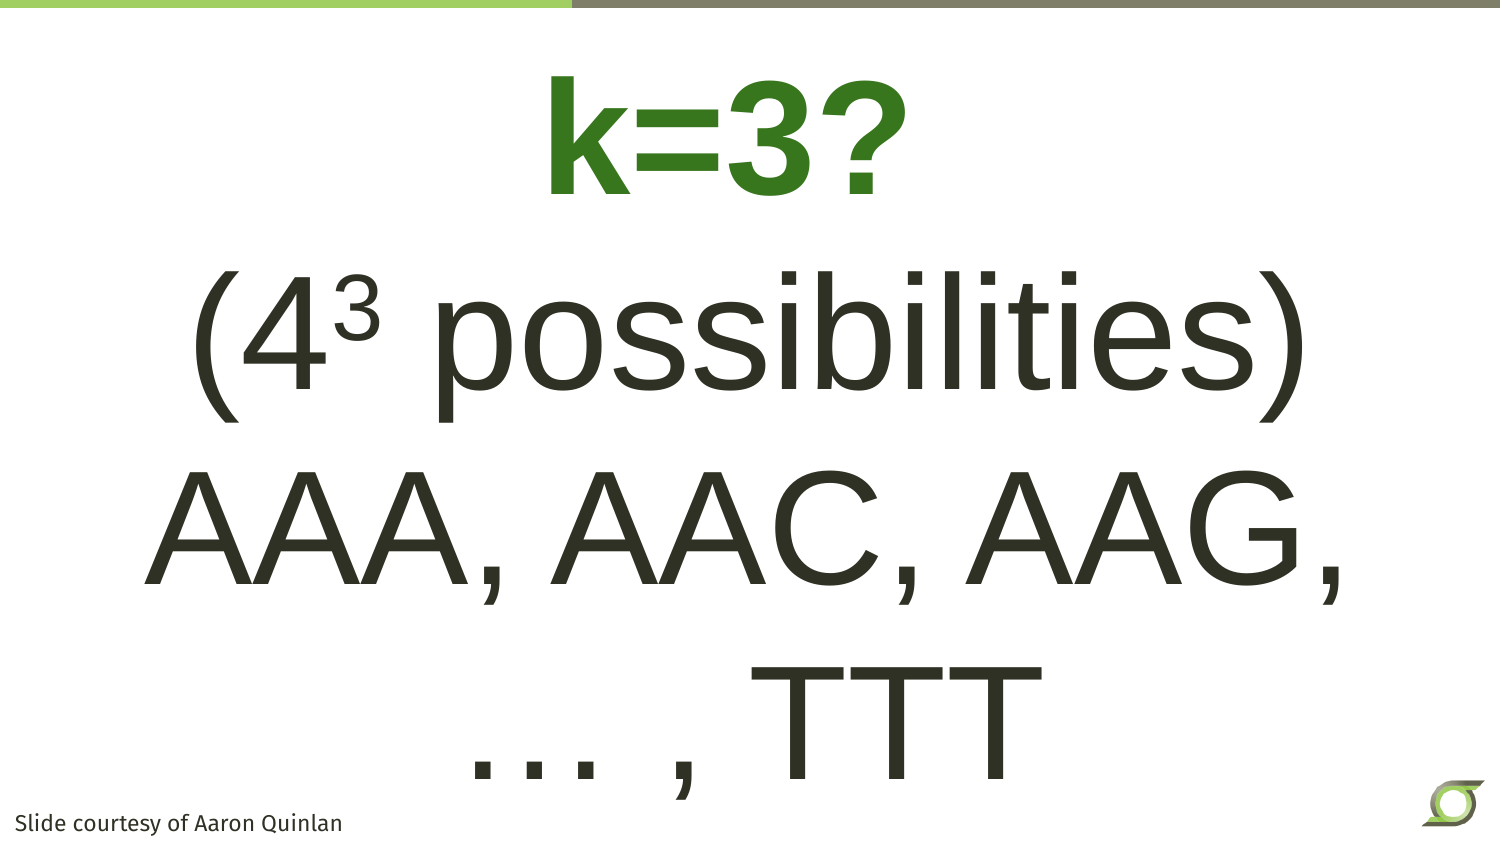

k=3?
(43 possibilities)
AAA, AAC, AAG, … , TTT
Slide courtesy of Aaron Quinlan